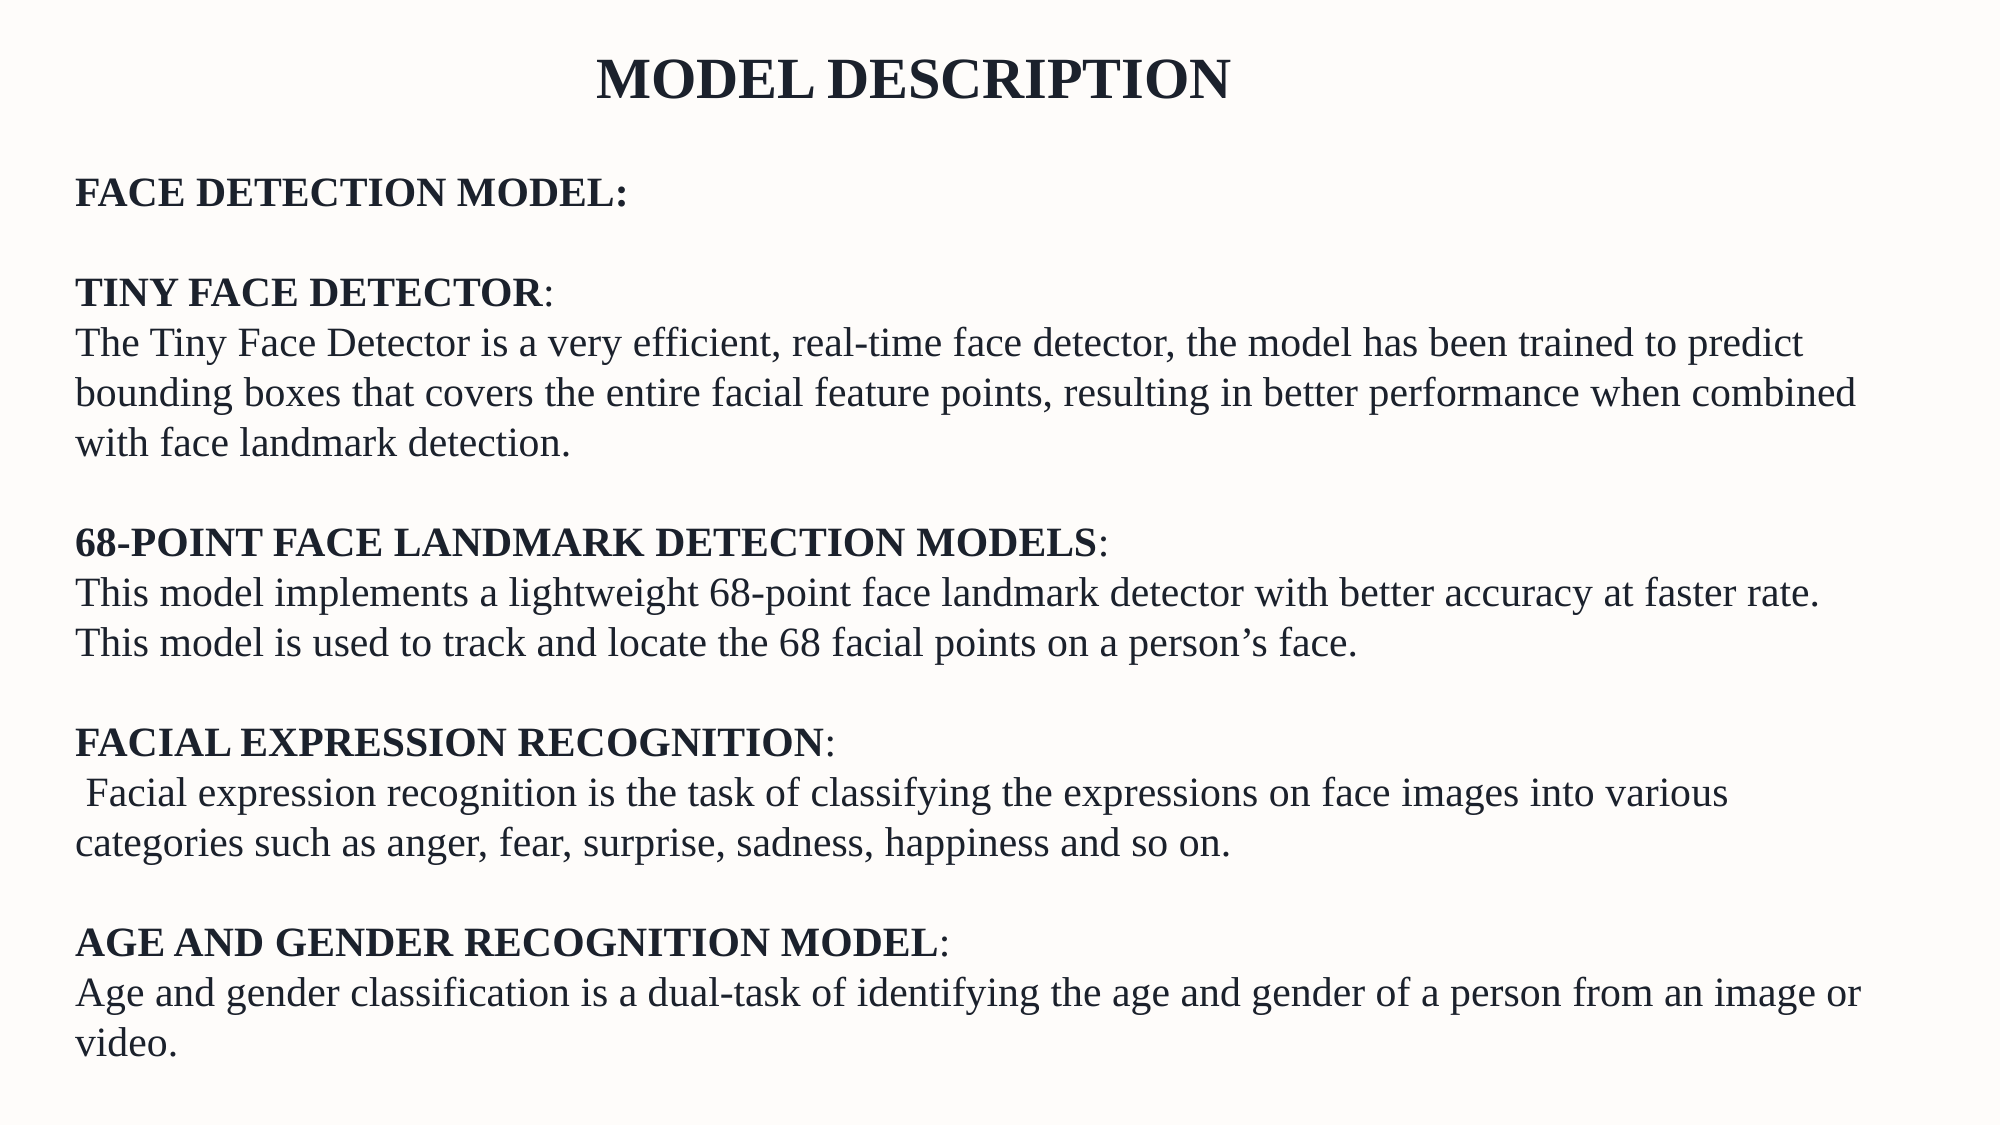

MODEL DESCRIPTION
FACE DETECTION MODEL:

TINY FACE DETECTOR:
The Tiny Face Detector is a very efficient, real-time face detector, the model has been trained to predict bounding boxes that covers the entire facial feature points, resulting in better performance when combined with face landmark detection.

68-POINT FACE LANDMARK DETECTION MODELS:
This model implements a lightweight 68-point face landmark detector with better accuracy at faster rate. This model is used to track and locate the 68 facial points on a person’s face.

FACIAL EXPRESSION RECOGNITION:
 Facial expression recognition is the task of classifying the expressions on face images into various categories such as anger, fear, surprise, sadness, happiness and so on.

AGE AND GENDER RECOGNITION MODEL:
Age and gender classification is a dual-task of identifying the age and gender of a person from an image or video.